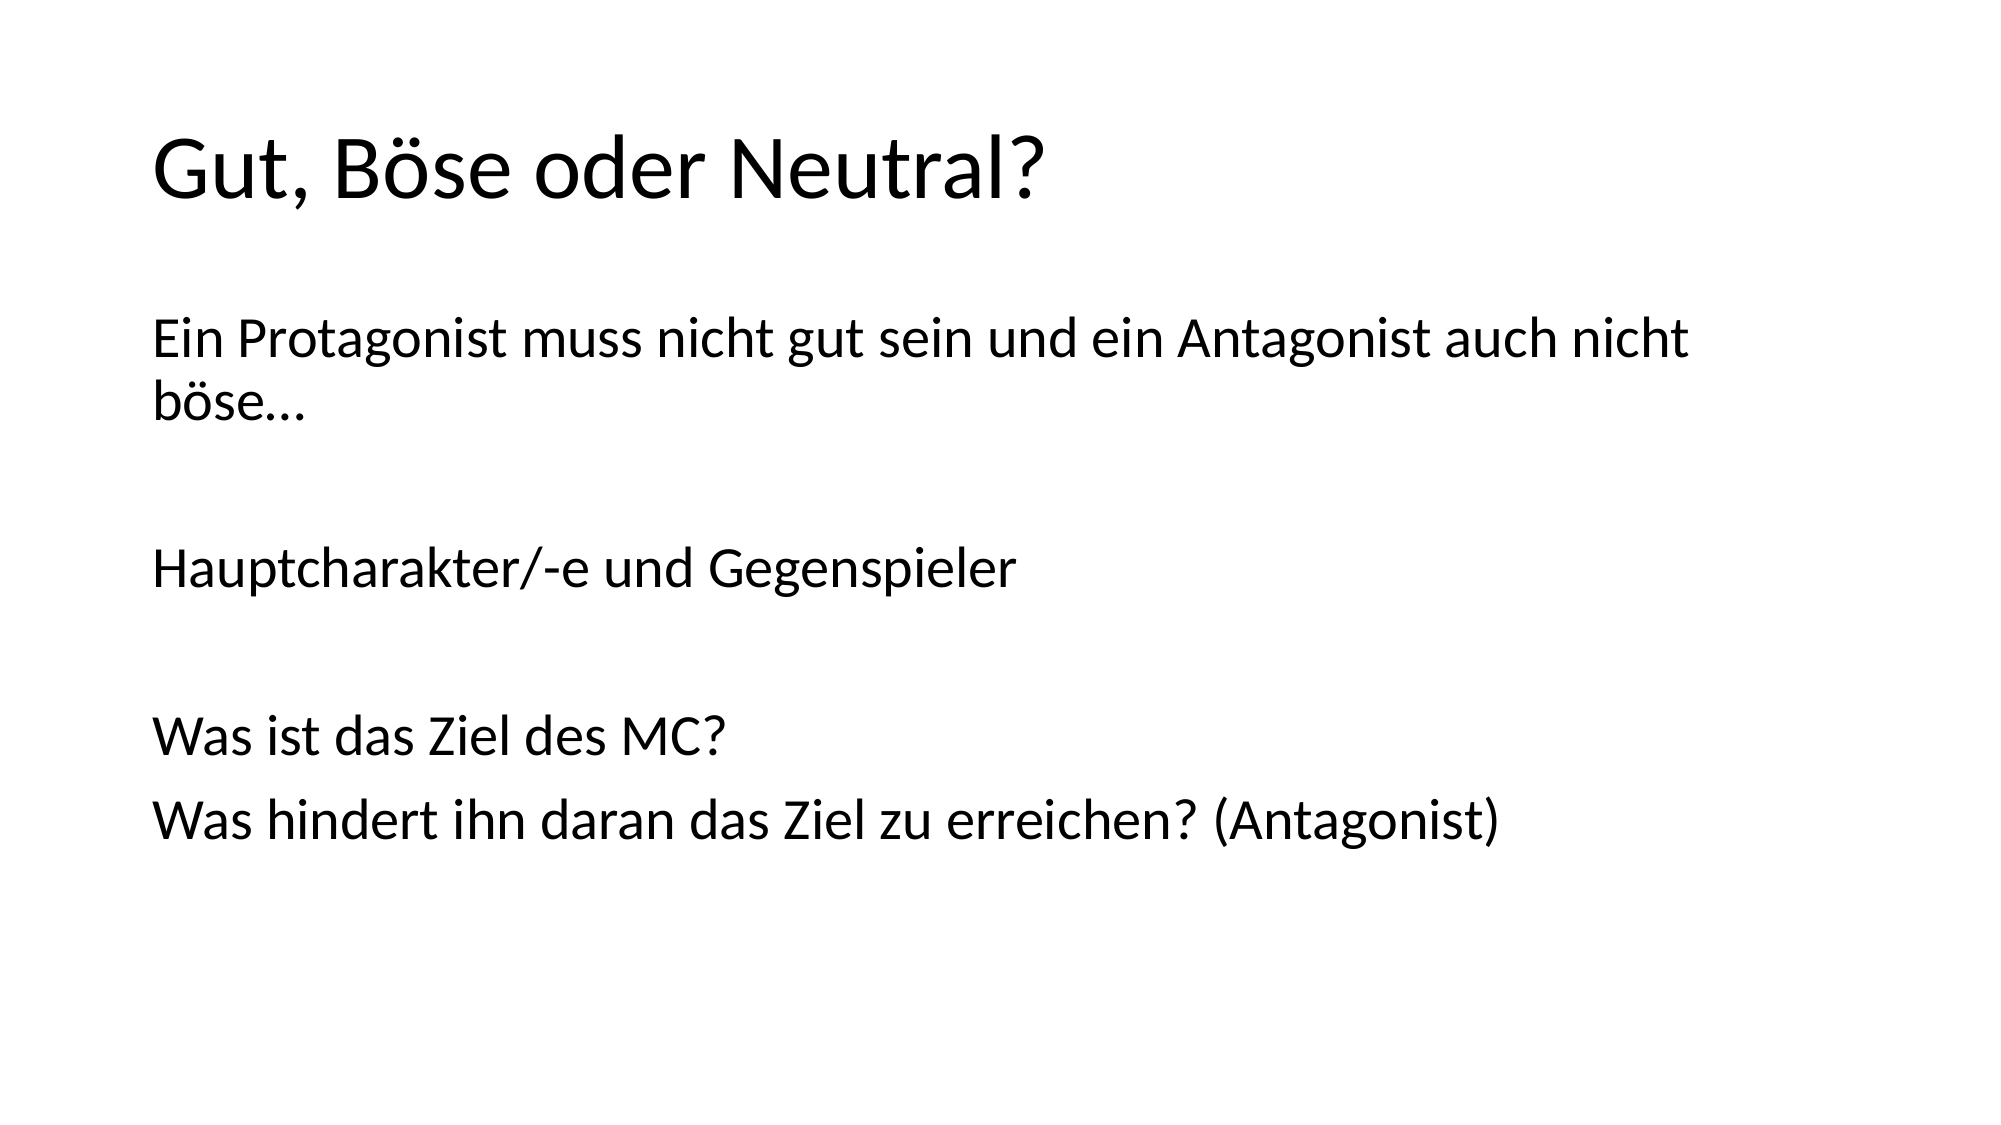

# Gut, Böse oder Neutral?
Ein Protagonist muss nicht gut sein und ein Antagonist auch nicht böse…

Hauptcharakter/-e und Gegenspieler

Was ist das Ziel des MC?
Was hindert ihn daran das Ziel zu erreichen? (Antagonist)